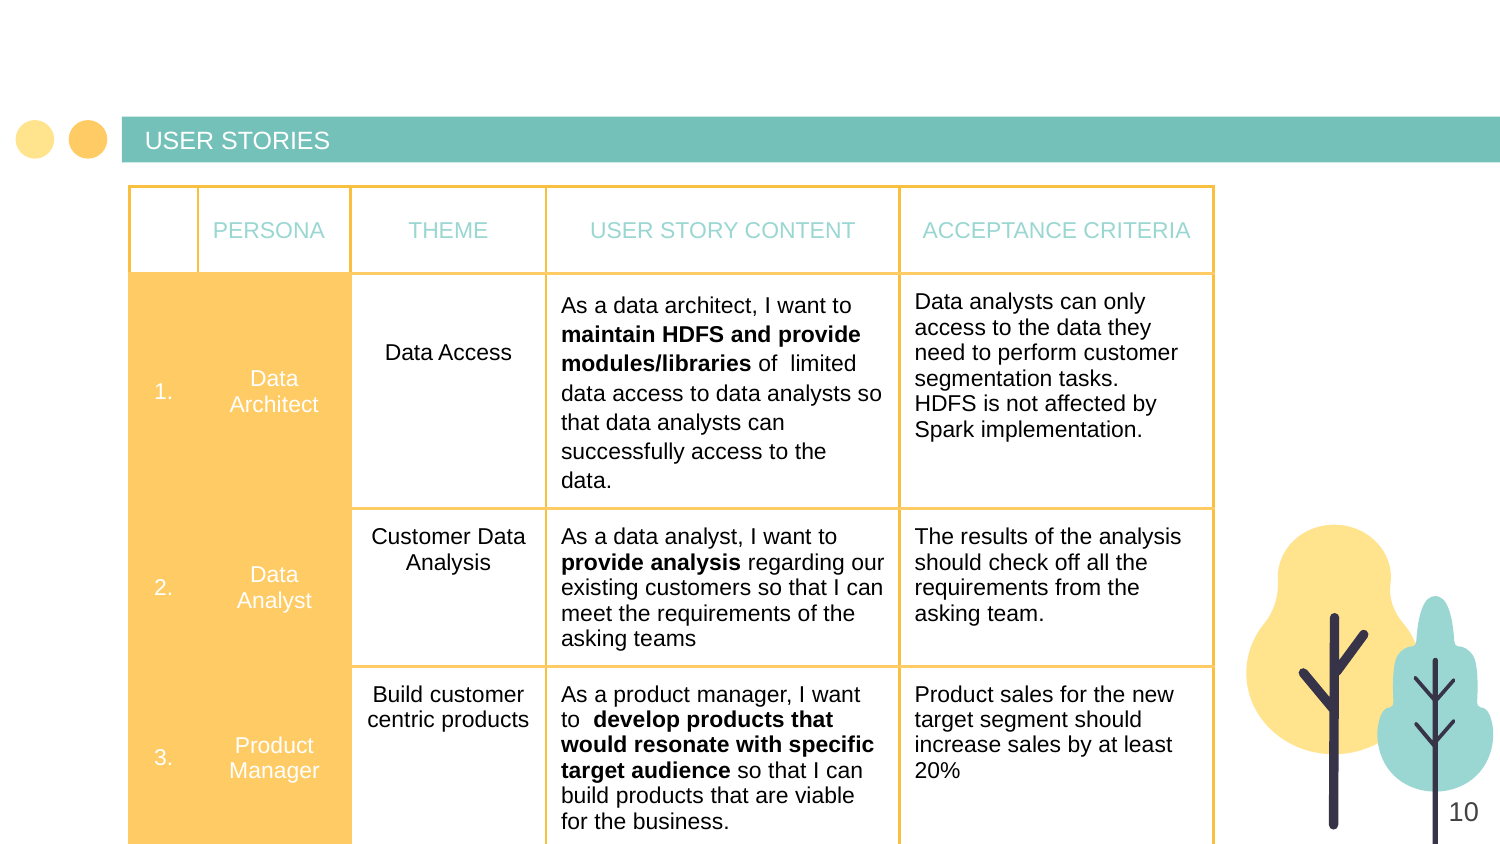

# USER STORIES
|  | PERSONA | THEME | USER STORY CONTENT | ACCEPTANCE CRITERIA |
| --- | --- | --- | --- | --- |
| 1. | Data Architect | Data Access | As a data architect, I want to maintain HDFS and provide modules/libraries of limited data access to data analysts so that data analysts can successfully access to the data. | Data analysts can only access to the data they need to perform customer segmentation tasks. HDFS is not affected by Spark implementation. |
| 2. | Data Analyst | Customer Data Analysis | As a data analyst, I want to provide analysis regarding our existing customers so that I can meet the requirements of the asking teams | The results of the analysis should check off all the requirements from the asking team. |
| 3. | Product Manager | Build customer centric products | As a product manager, I want to develop products that would resonate with specific target audience so that I can build products that are viable for the business. | Product sales for the new target segment should increase sales by at least 20% |

10